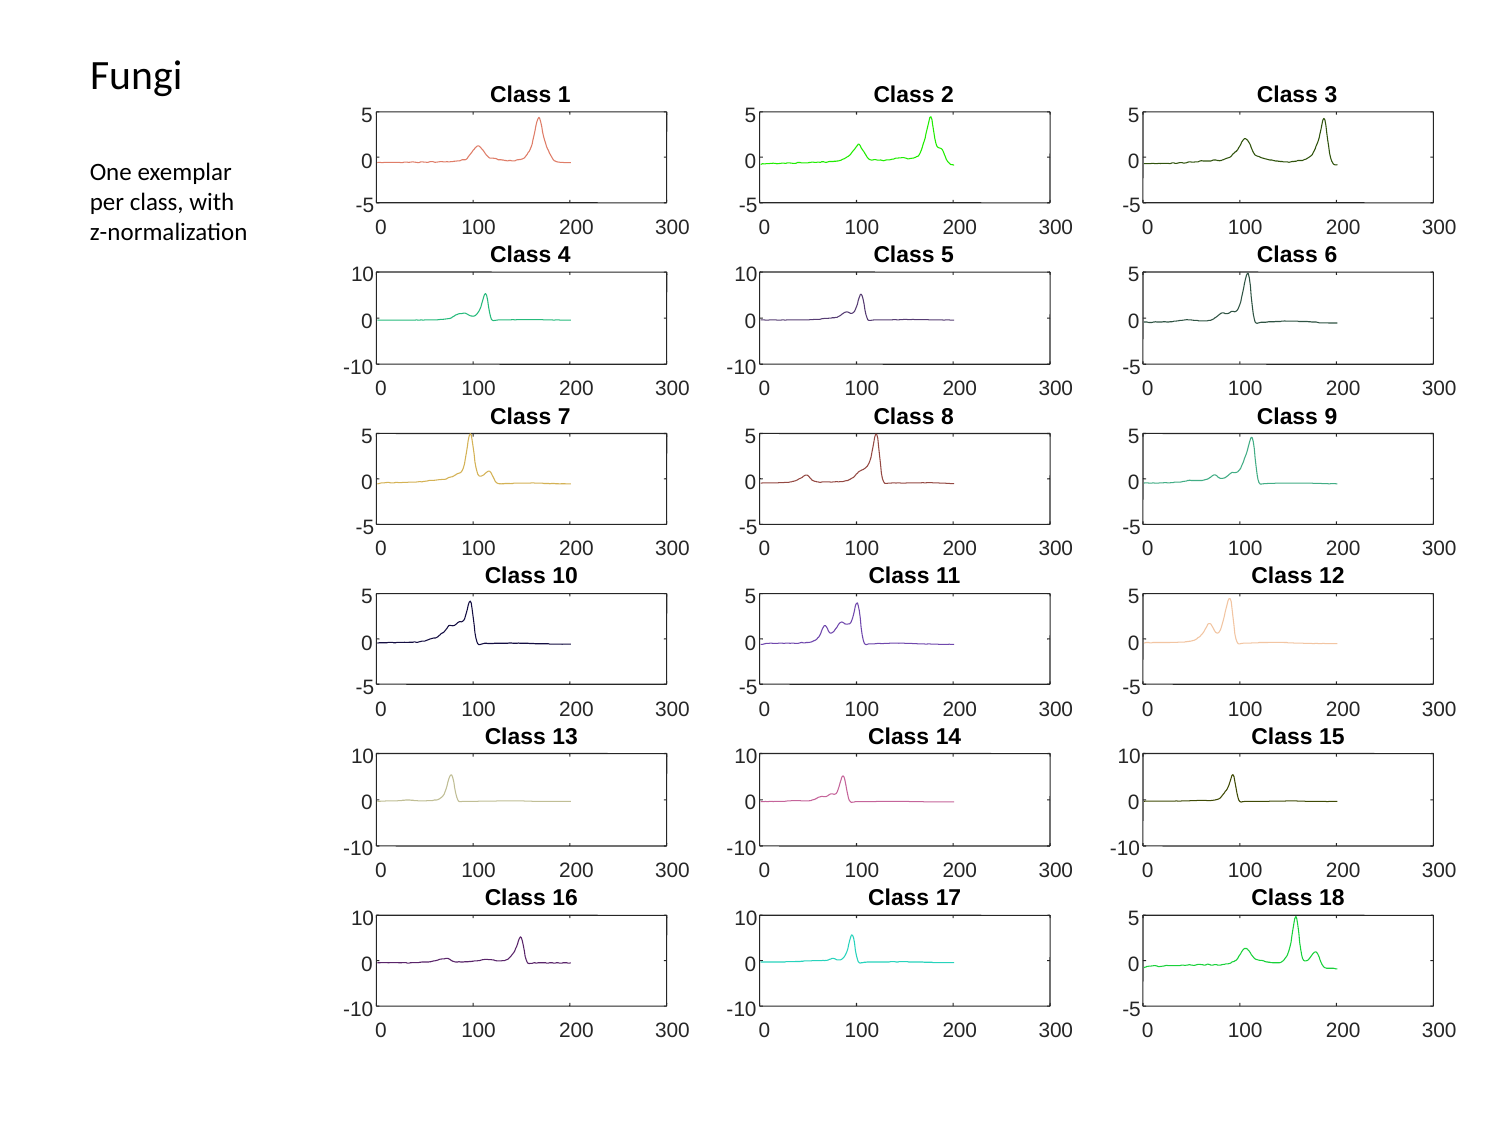

# Fungi
Class 1
Class 2
Class 3
5
5
5

0
0
0

-5
-5
-5

0
100
200
300
0
100
200
300
0
100
200
300
Class 4
Class 5
Class 6
10
10
5

0
0
0

-10
-10
-5

0
100
200
300
0
100
200
300
0
100
200
300
Class 7
Class 8
Class 9
5
5
5

0
0
0

-5
-5
-5

0
100
200
300
0
100
200
300
0
100
200
300
Class 10
Class 11
Class 12
5
5
5

0
0
0

-5
-5
-5

0
100
200
300
0
100
200
300
0
100
200
300
Class 15
Class 13
Class 14
10
10
10

0
0
0

-10
-10
-10

0
100
200
300
0
100
200
300
0
100
200
300
Class 16
Class 17
Class 18
10
10
5

0
0
0

-10
-10
-5

0
100
200
300
0
100
200
300
0
100
200
300
One exemplar per class, with z-normalization